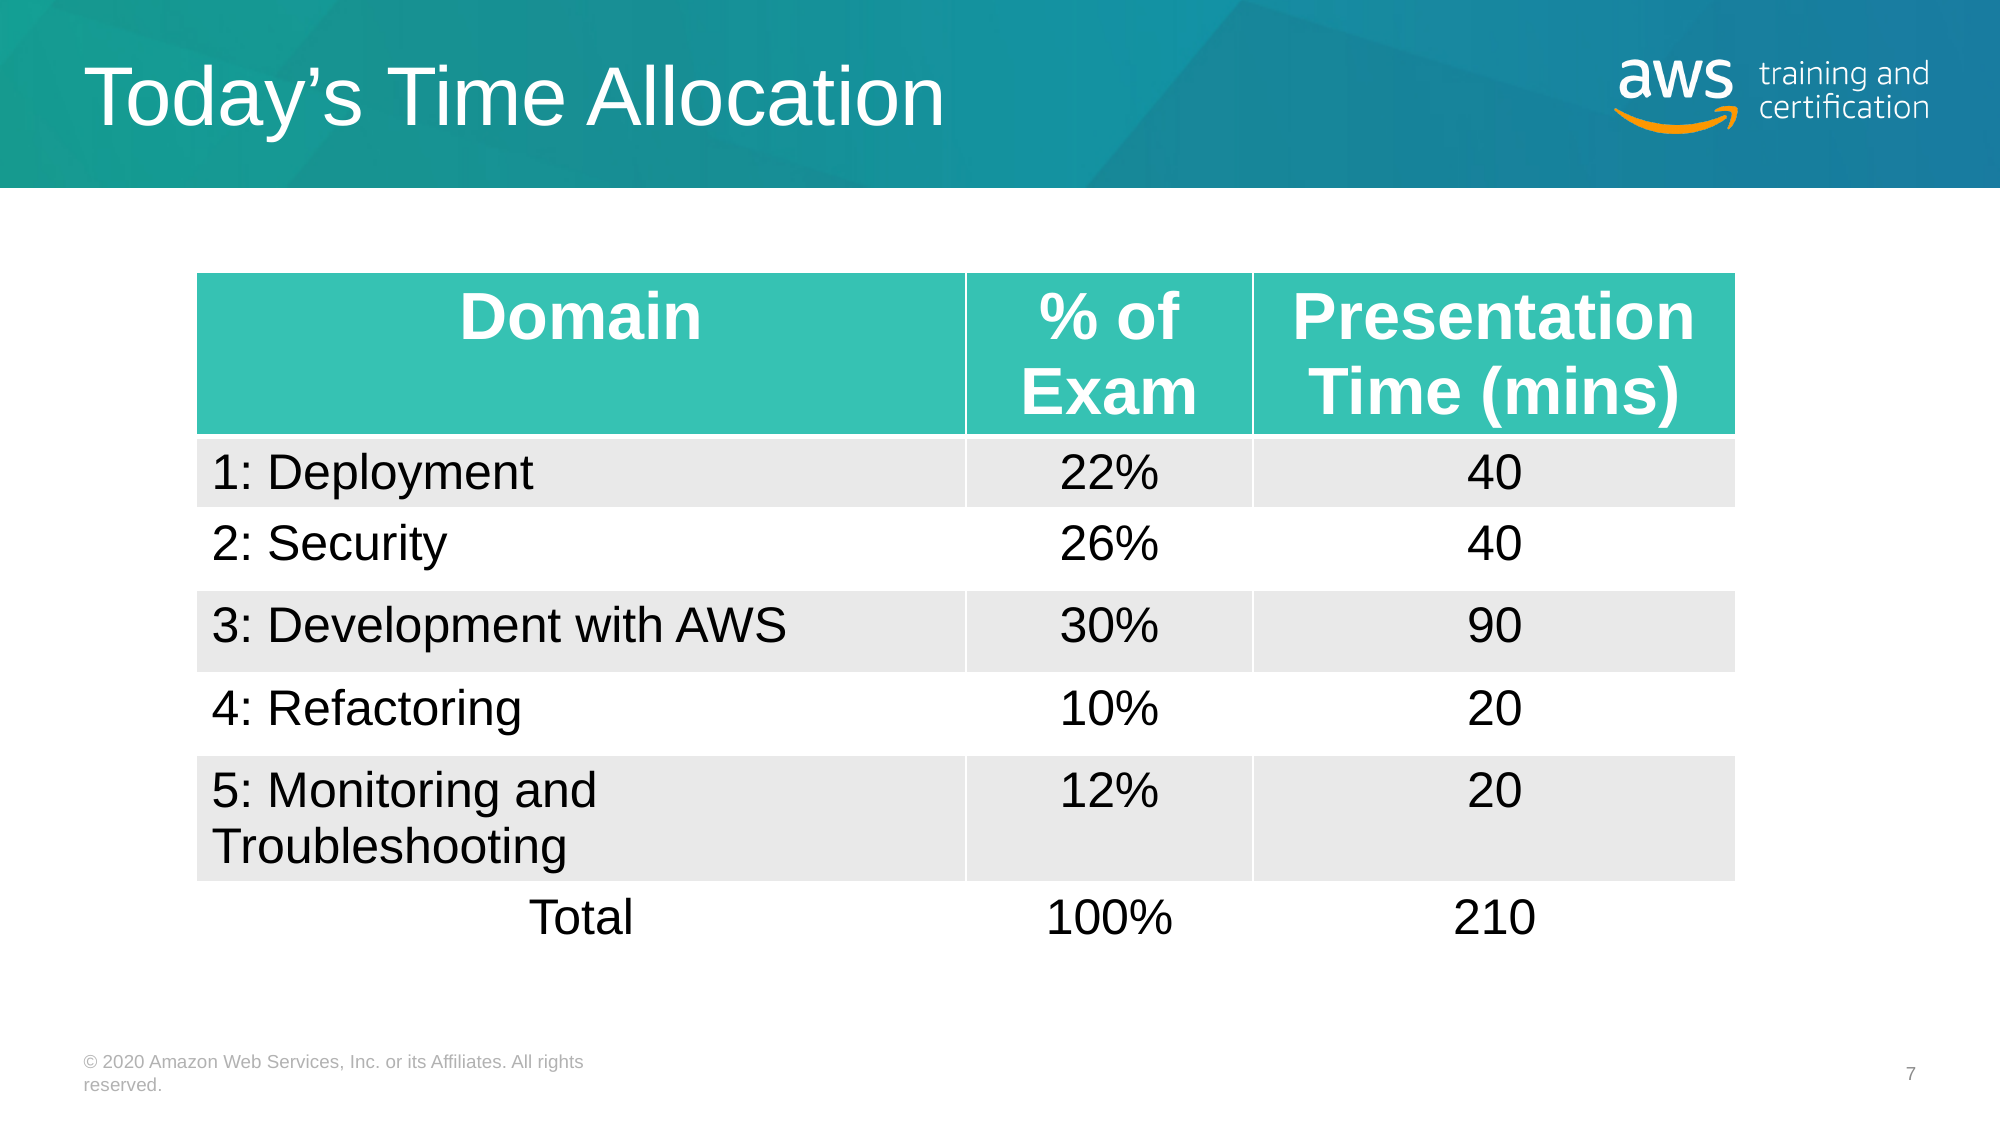

# Today’s Time Allocation
| Domain | % of Exam | Presentation Time (mins) |
| --- | --- | --- |
| 1: Deployment | 22% | 40 |
| 2: Security | 26% | 40 |
| 3: Development with AWS | 30% | 90 |
| 4: Refactoring | 10% | 20 |
| 5: Monitoring and Troubleshooting | 12% | 20 |
| Total | 100% | 210 |
© 2020 Amazon Web Services, Inc. or its Affiliates. All rights reserved.
7